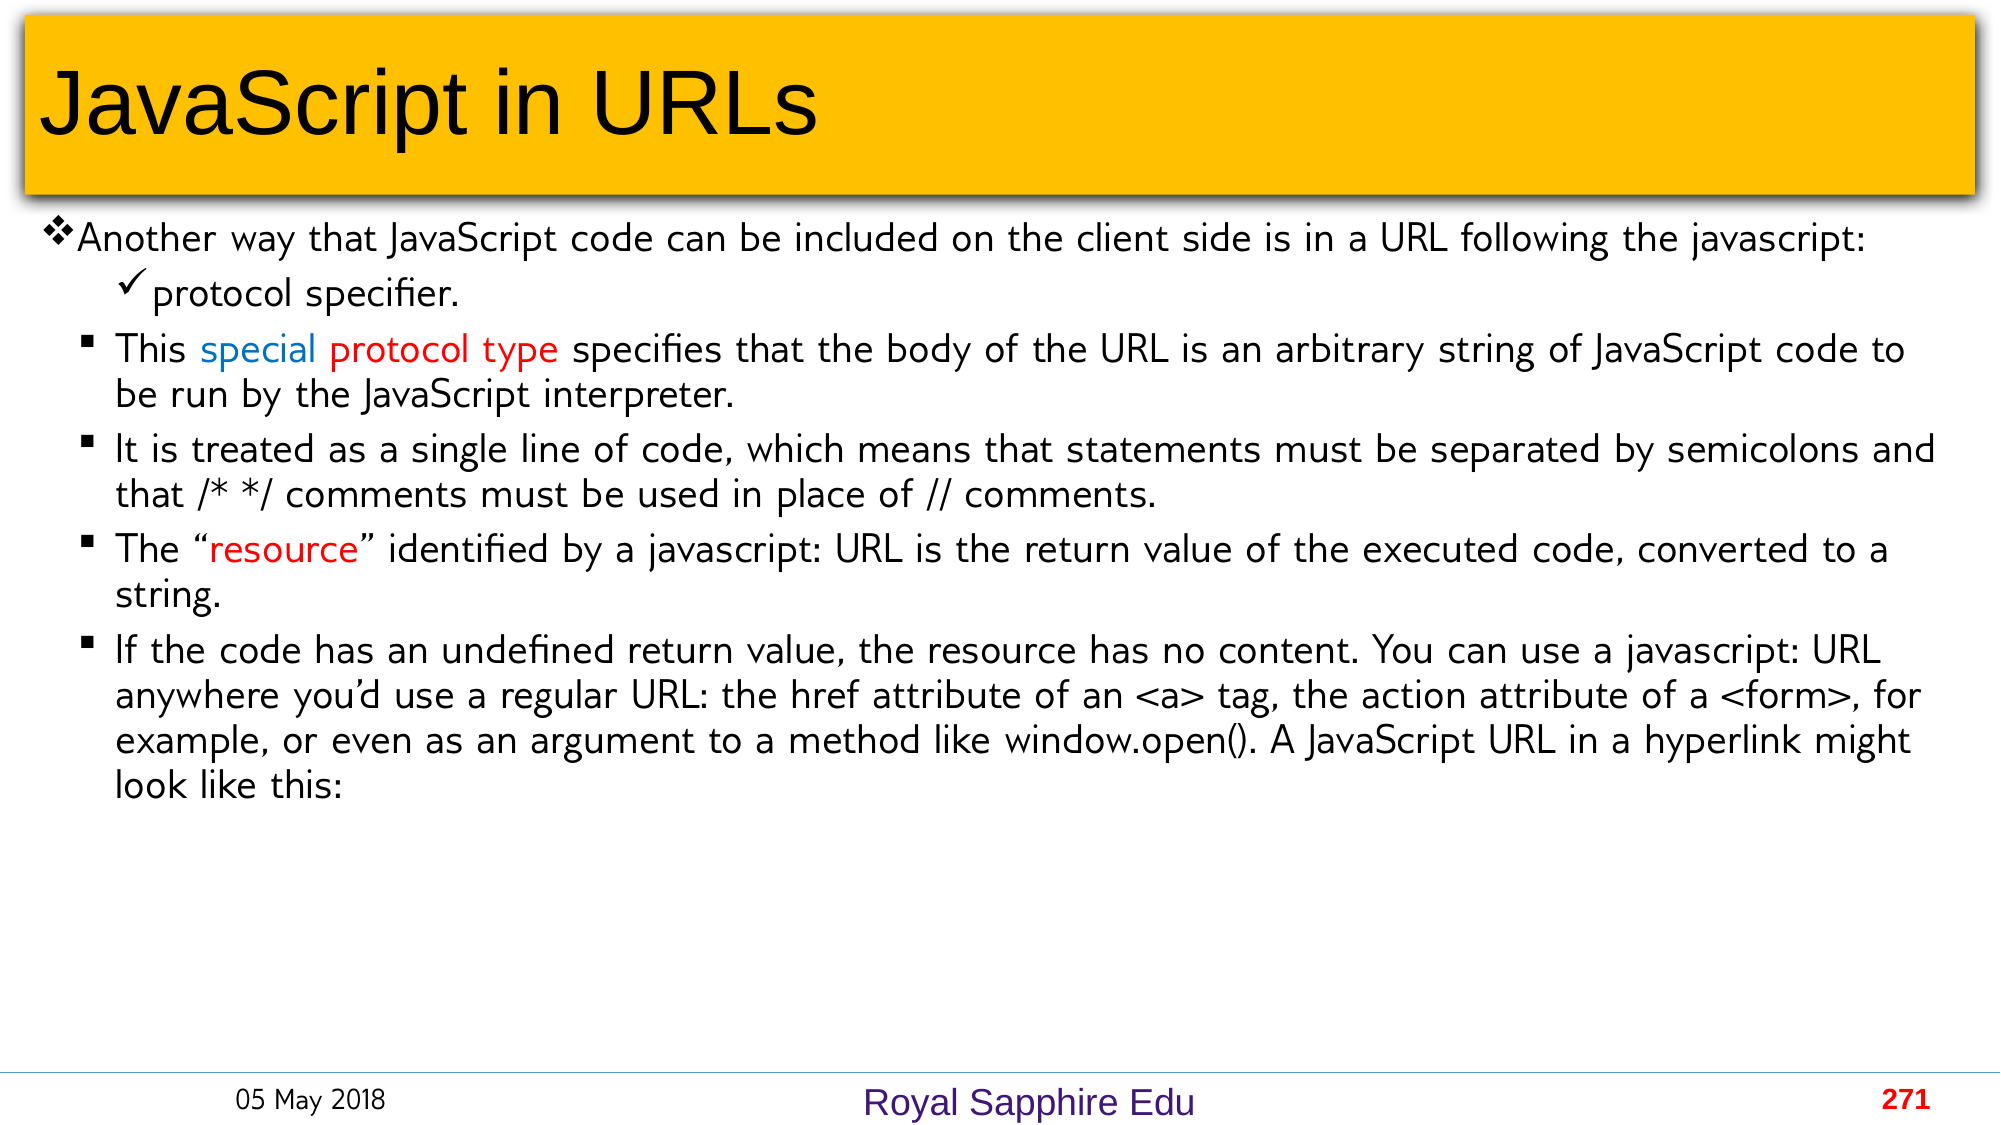

# JavaScript in URLs
Another way that JavaScript code can be included on the client side is in a URL following the javascript:
protocol specifier.
This special protocol type specifies that the body of the URL is an arbitrary string of JavaScript code to be run by the JavaScript interpreter.
It is treated as a single line of code, which means that statements must be separated by semicolons and that /* */ comments must be used in place of // comments.
The “resource” identified by a javascript: URL is the return value of the executed code, converted to a string.
If the code has an undefined return value, the resource has no content. You can use a javascript: URL anywhere you’d use a regular URL: the href attribute of an <a> tag, the action attribute of a <form>, for example, or even as an argument to a method like window.open(). A JavaScript URL in a hyperlink might look like this:
05 May 2018
271